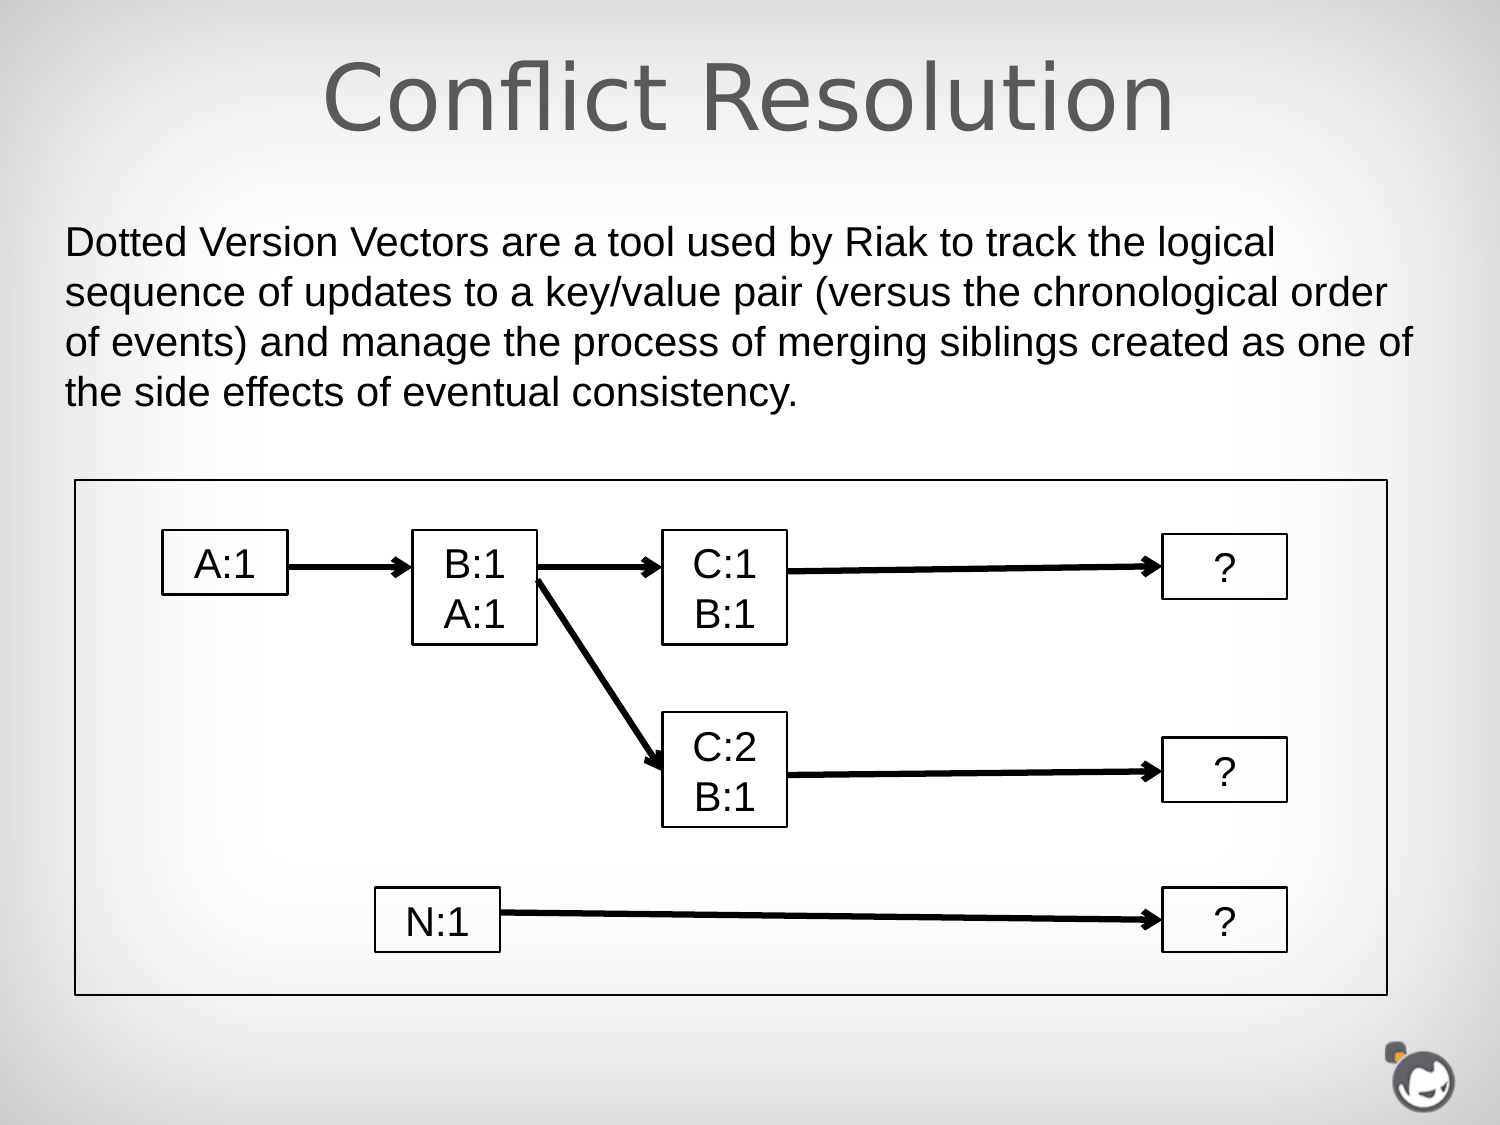

# Conflict Resolution
Dotted Version Vectors are a tool used by Riak to track the logical sequence of updates to a key/value pair (versus the chronological order of events) and manage the process of merging siblings created as one of the side effects of eventual consistency.

A:1
B:1
A:1
C:1
B:1
?
C:2
B:1
?
N:1
?